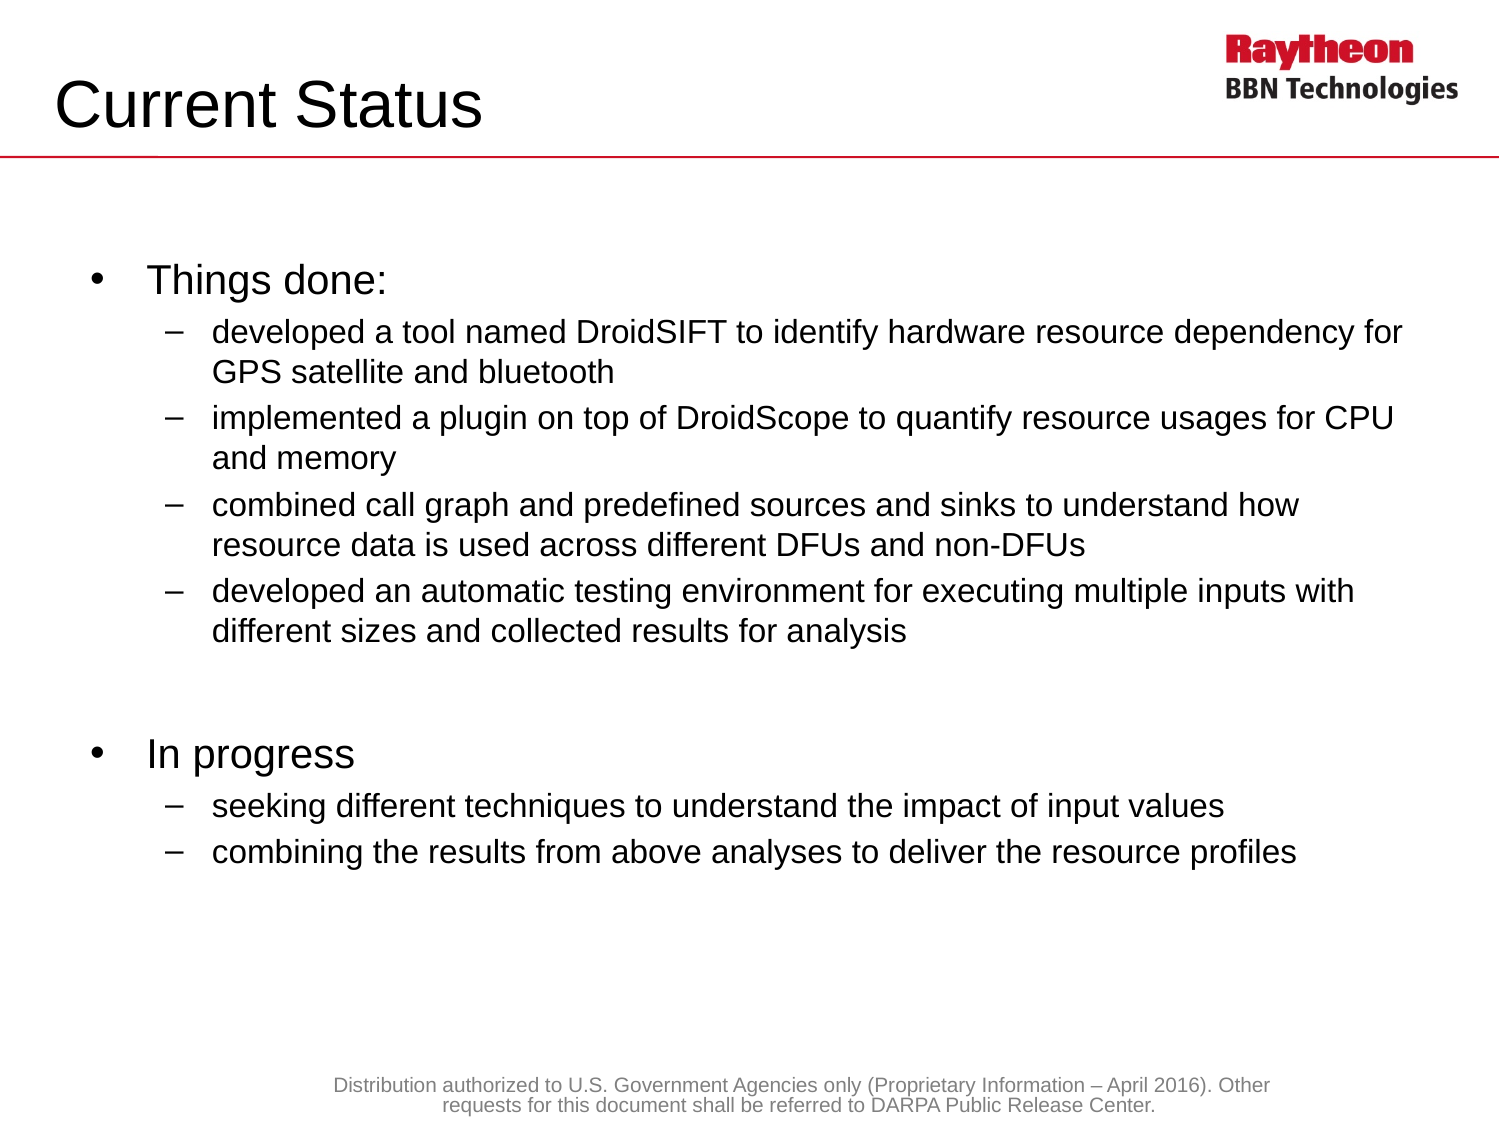

# Current Status

Things done:
developed a tool named DroidSIFT to identify hardware resource dependency for GPS satellite and bluetooth
implemented a plugin on top of DroidScope to quantify resource usages for CPU and memory
combined call graph and predefined sources and sinks to understand how resource data is used across different DFUs and non-DFUs
developed an automatic testing environment for executing multiple inputs with different sizes and collected results for analysis

In progress
seeking different techniques to understand the impact of input values
combining the results from above analyses to deliver the resource profiles